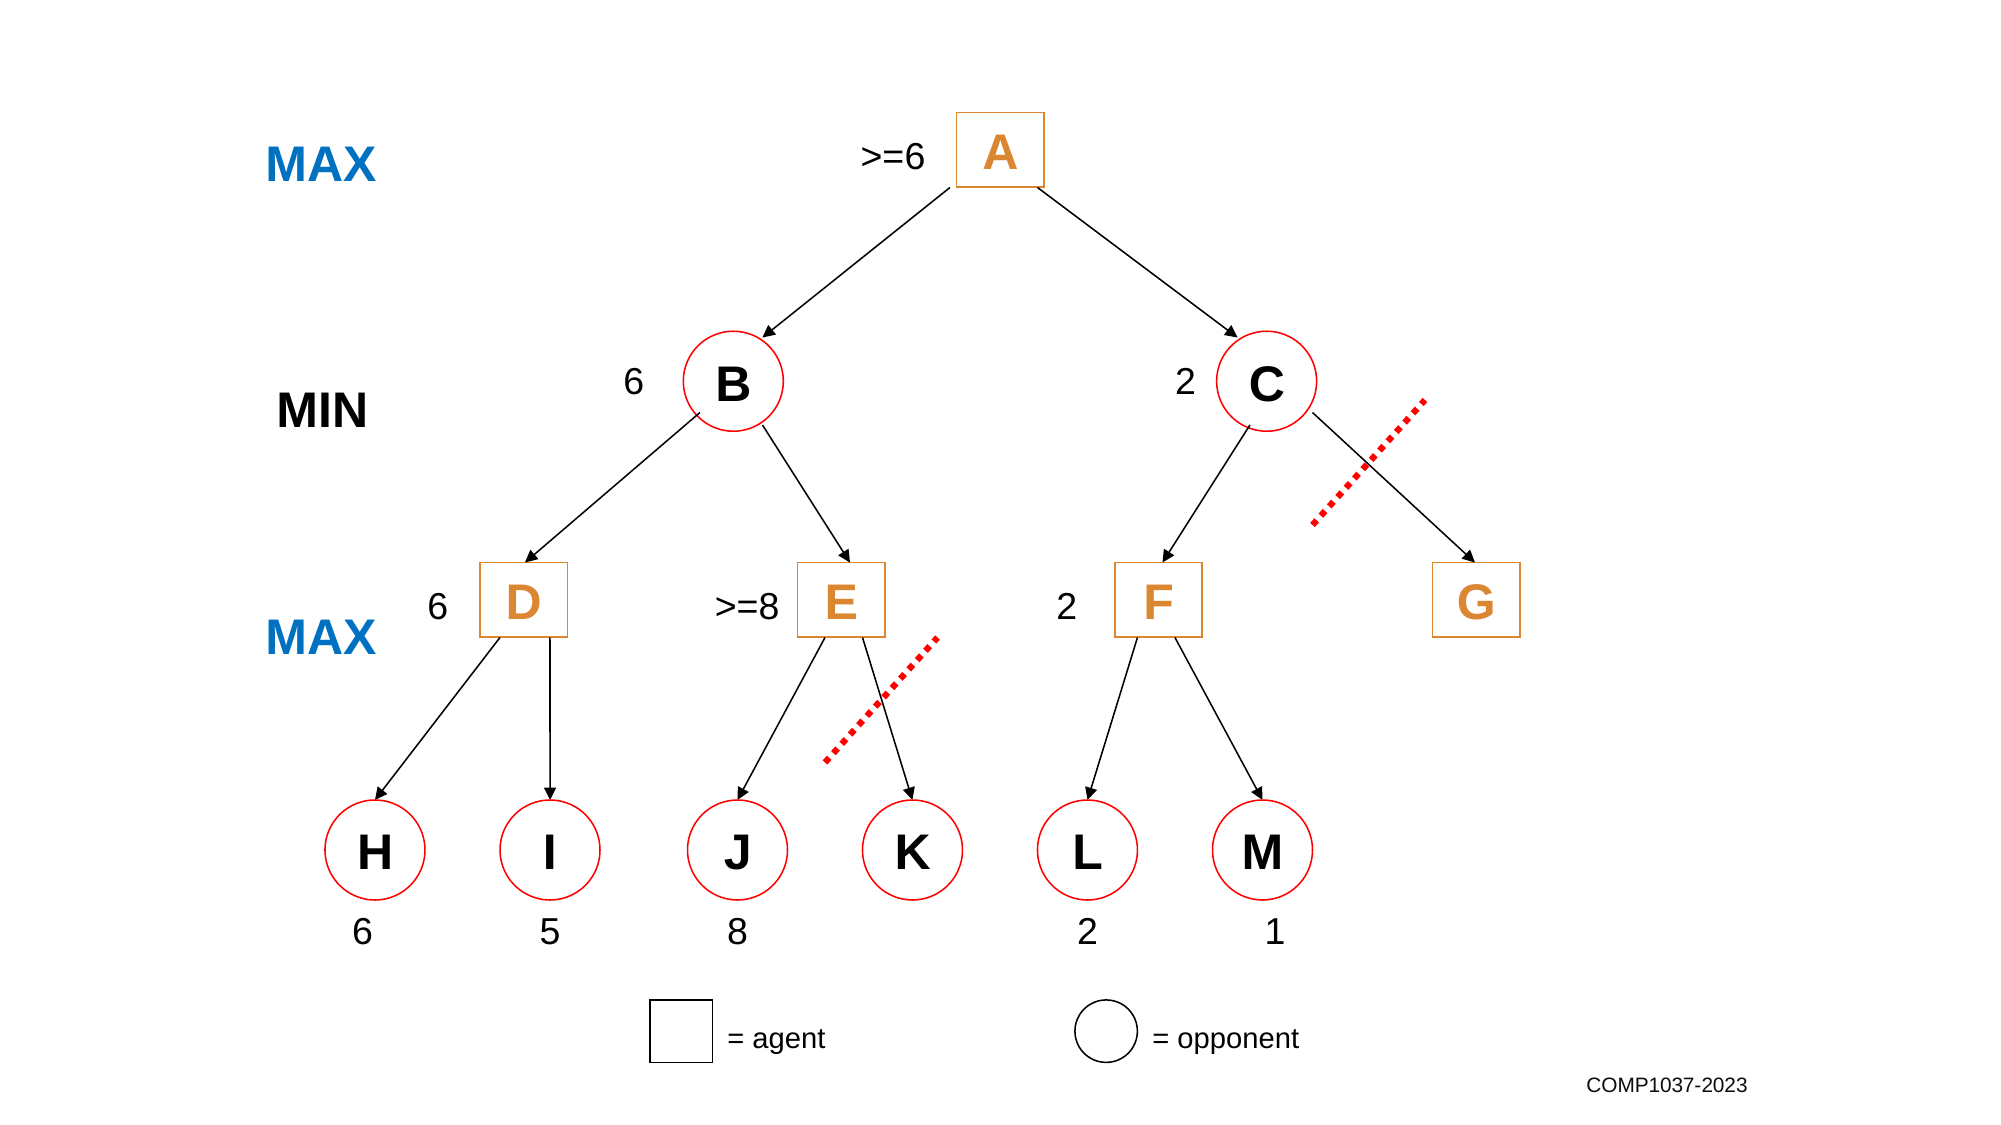

A
MAX
  >=6

B

C
  6
  2
MIN

D
E

F
G
>=8
6
  2
MAX

H

I

J

K

L

M
6
5
8
2
1

= agent
= opponent
COMP1037-2023